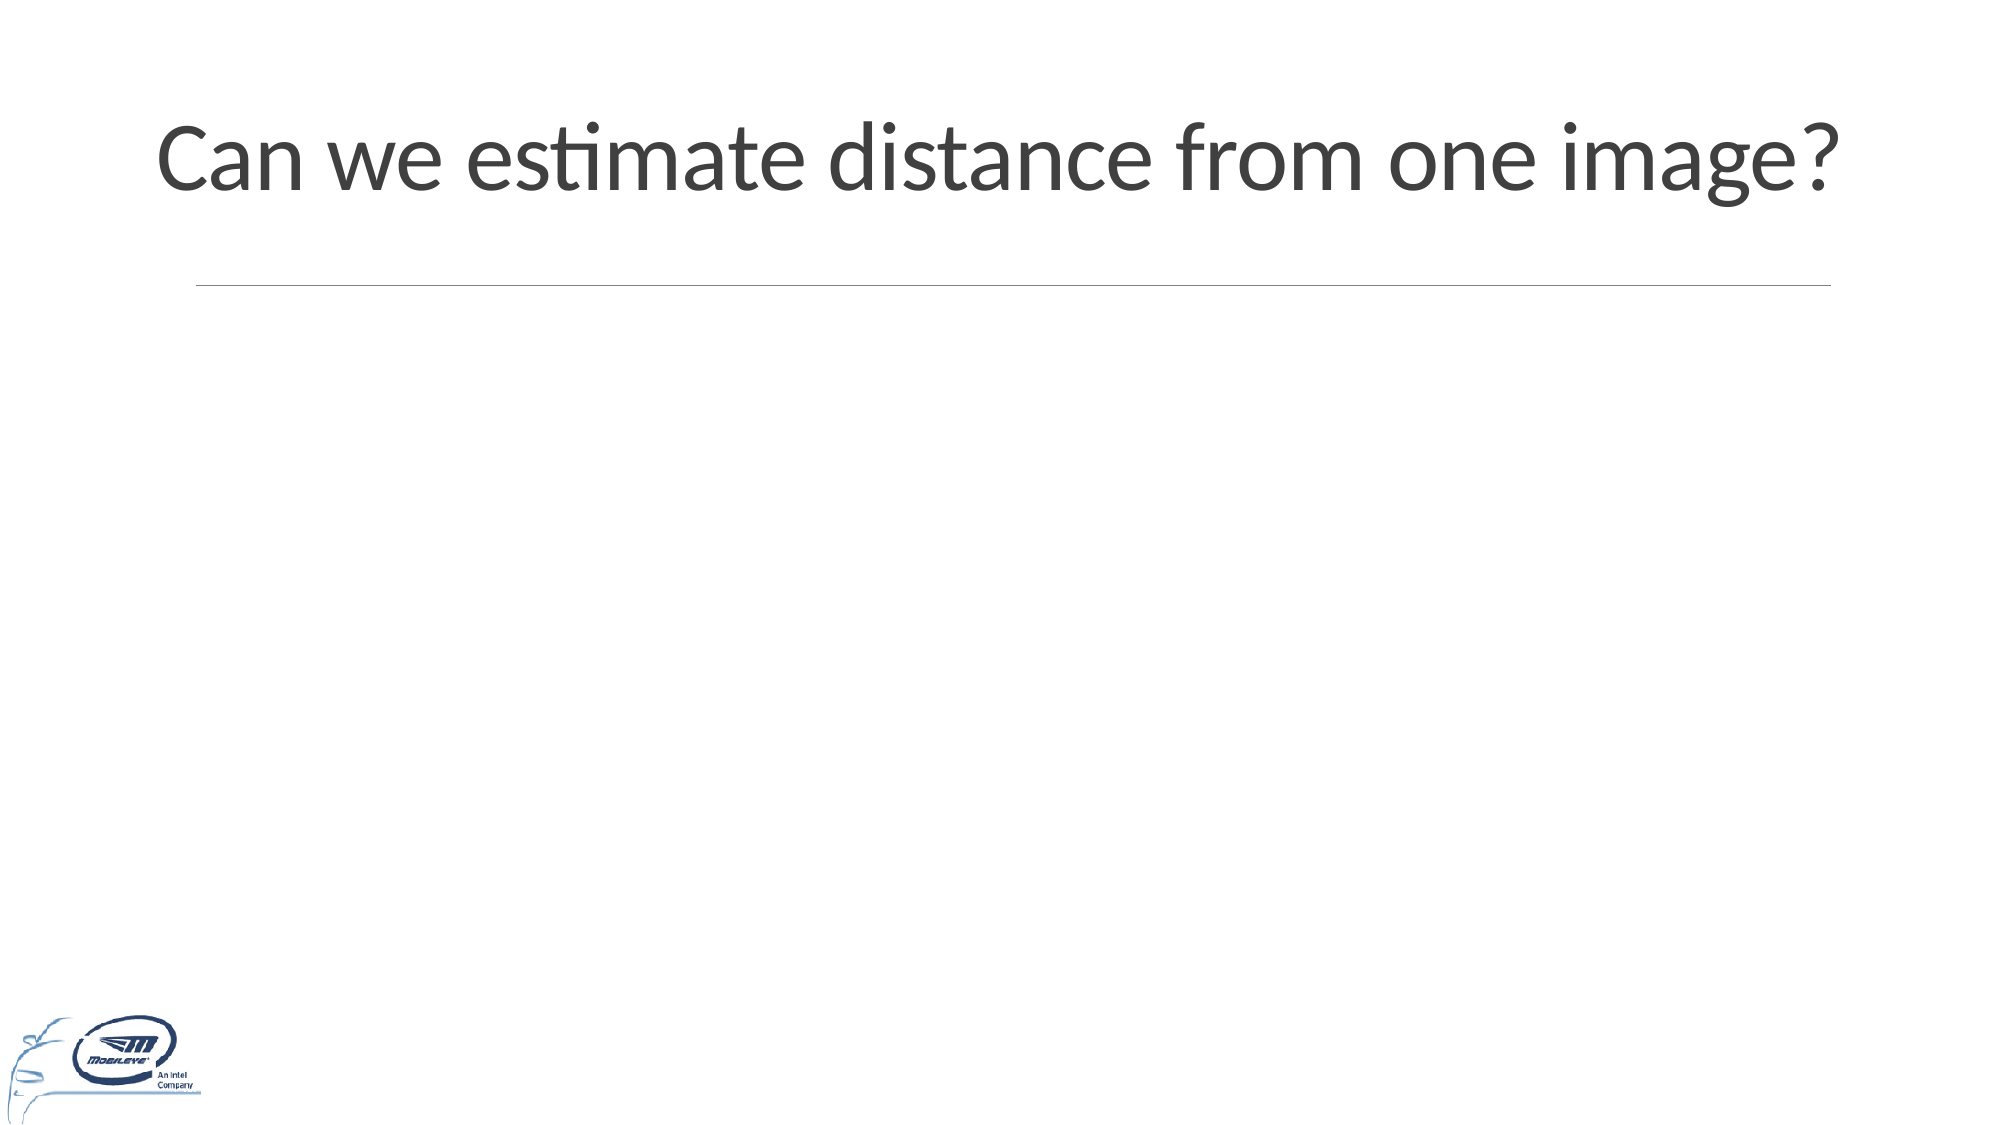

# Can we estimate distance from one image?